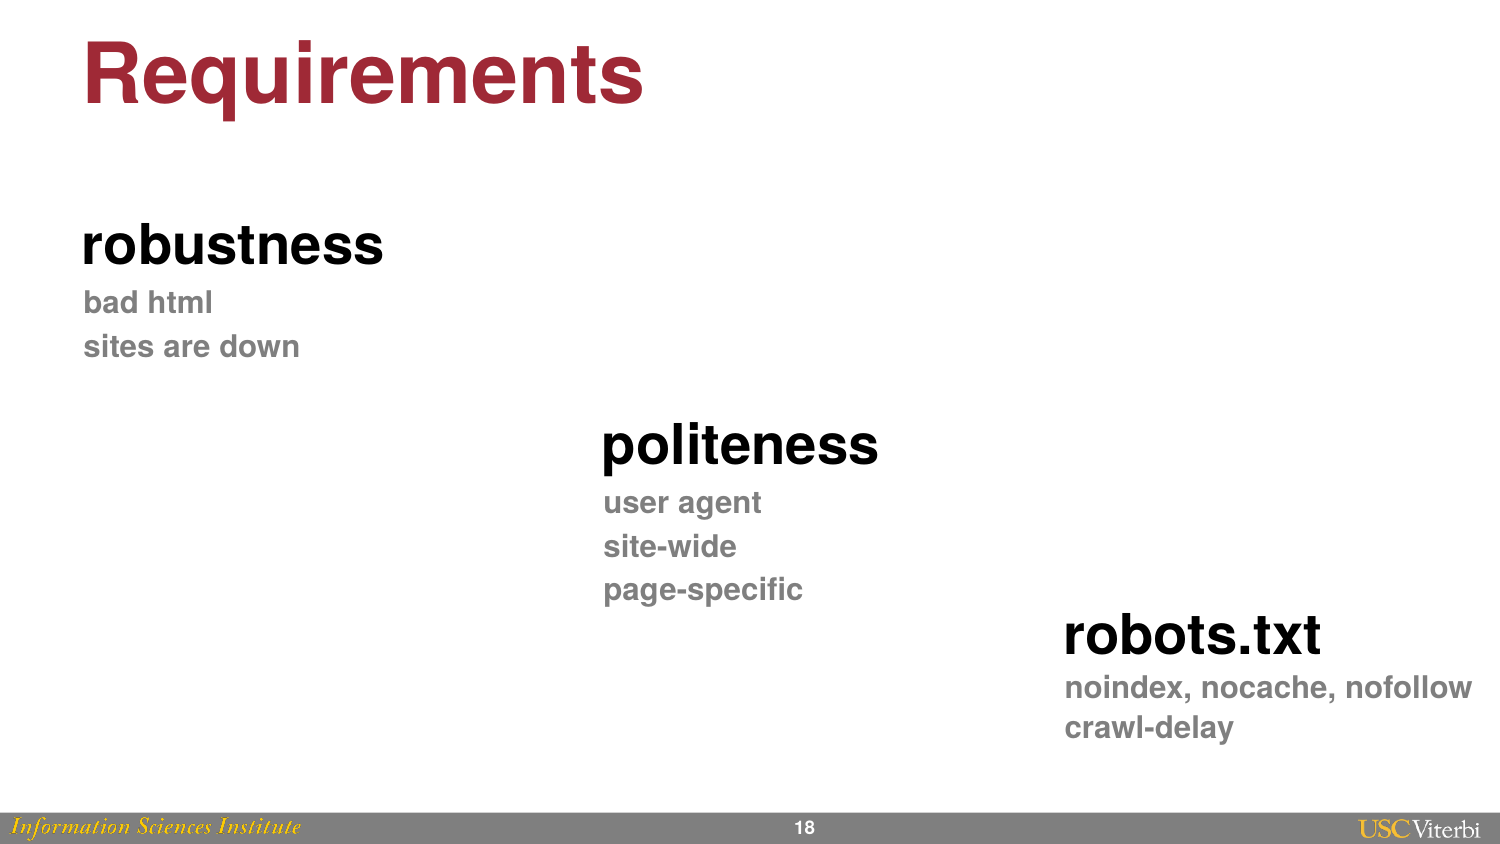

# Requirements
robustness
bad html
sites are down

politeness
user agent
site-wide
page-specific

robots.txt
noindex, nocache, nofollow
crawl-delay
18